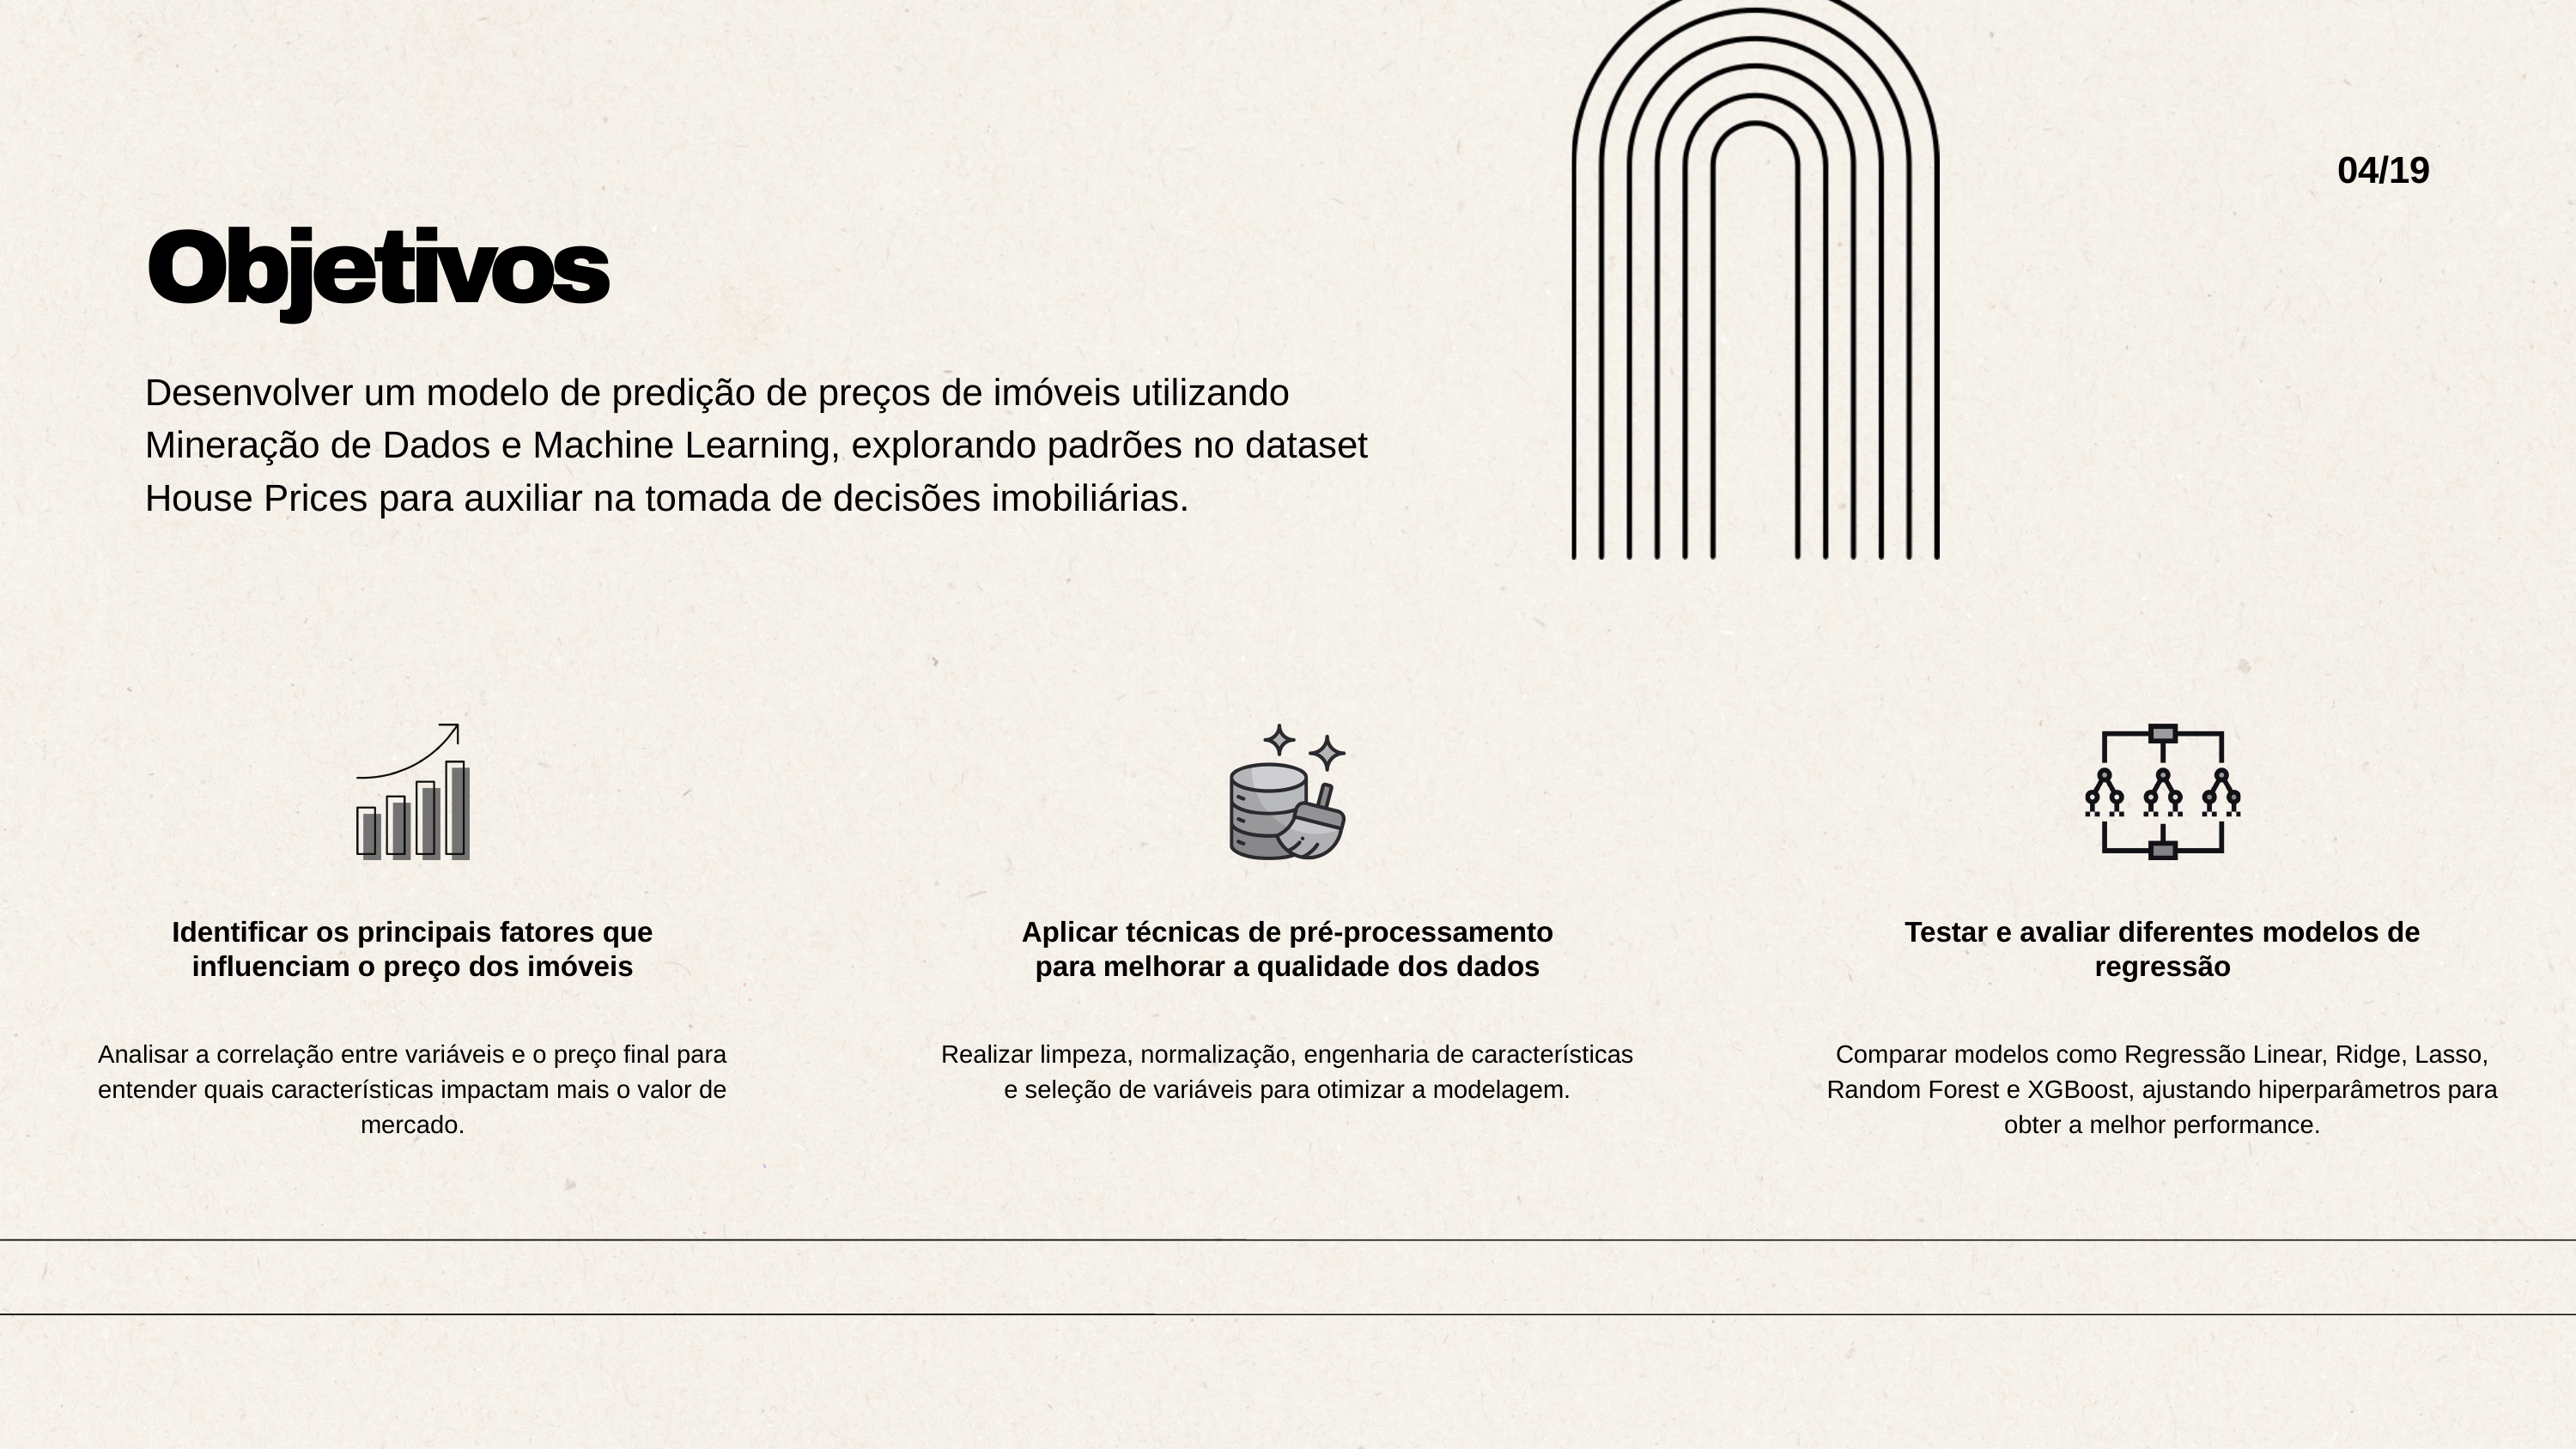

04/19
Objetivos
Desenvolver um modelo de predição de preços de imóveis utilizando Mineração de Dados e Machine Learning, explorando padrões no dataset House Prices para auxiliar na tomada de decisões imobiliárias.

Identificar os principais fatores que influenciam o preço dos imóveis
Aplicar técnicas de pré-processamento para melhorar a qualidade dos dados
Testar e avaliar diferentes modelos de regressão
Analisar a correlação entre variáveis e o preço final para entender quais características impactam mais o valor de mercado.
Realizar limpeza, normalização, engenharia de características e seleção de variáveis para otimizar a modelagem.
Comparar modelos como Regressão Linear, Ridge, Lasso, Random Forest e XGBoost, ajustando hiperparâmetros para obter a melhor performance.